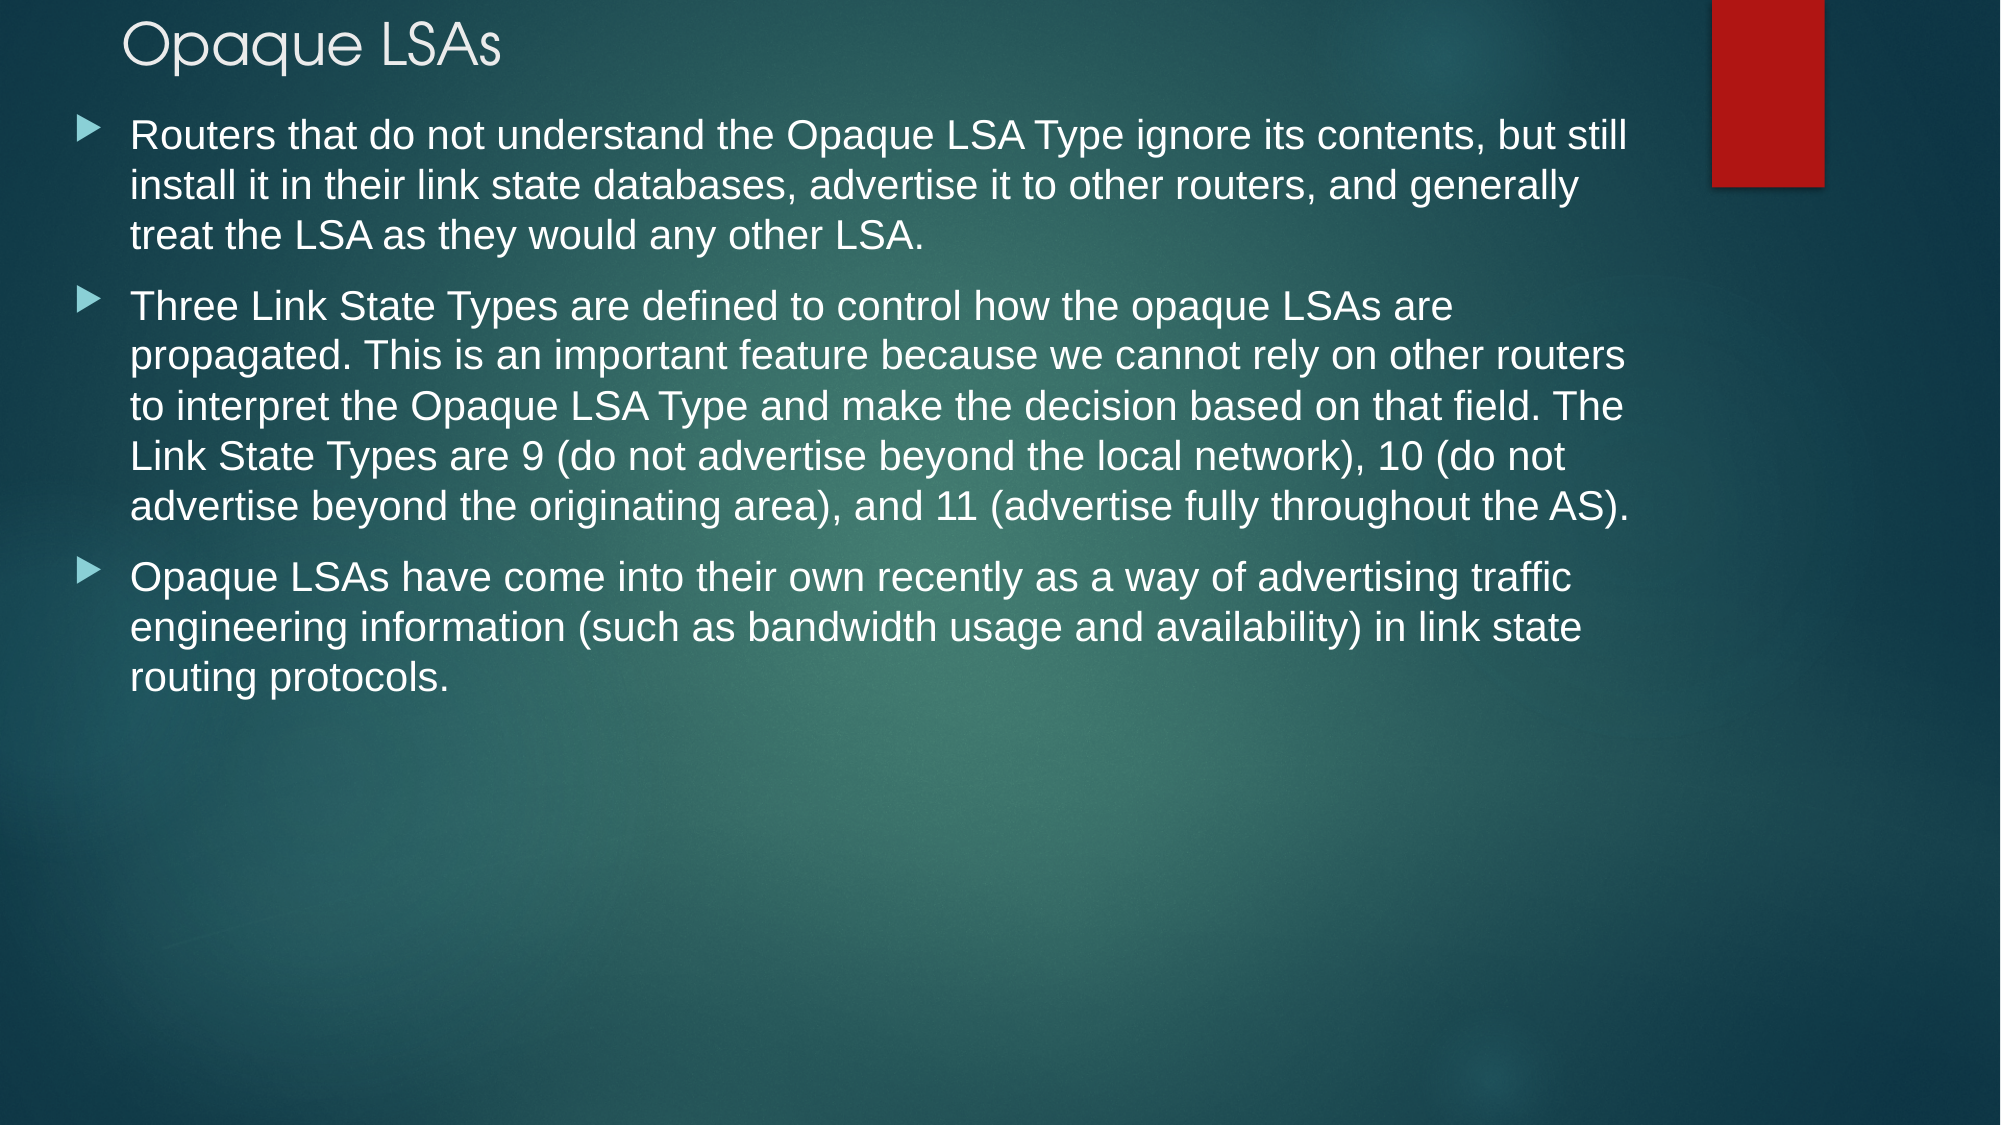

# Opaque LSAs
Routers that do not understand the Opaque LSA Type ignore its contents, but still install it in their link state databases, advertise it to other routers, and generally treat the LSA as they would any other LSA.
Three Link State Types are defined to control how the opaque LSAs are propagated. This is an important feature because we cannot rely on other routers to interpret the Opaque LSA Type and make the decision based on that field. The Link State Types are 9 (do not advertise beyond the local network), 10 (do not advertise beyond the originating area), and 11 (advertise fully throughout the AS).
Opaque LSAs have come into their own recently as a way of advertising traffic engineering information (such as bandwidth usage and availability) in link state routing protocols.